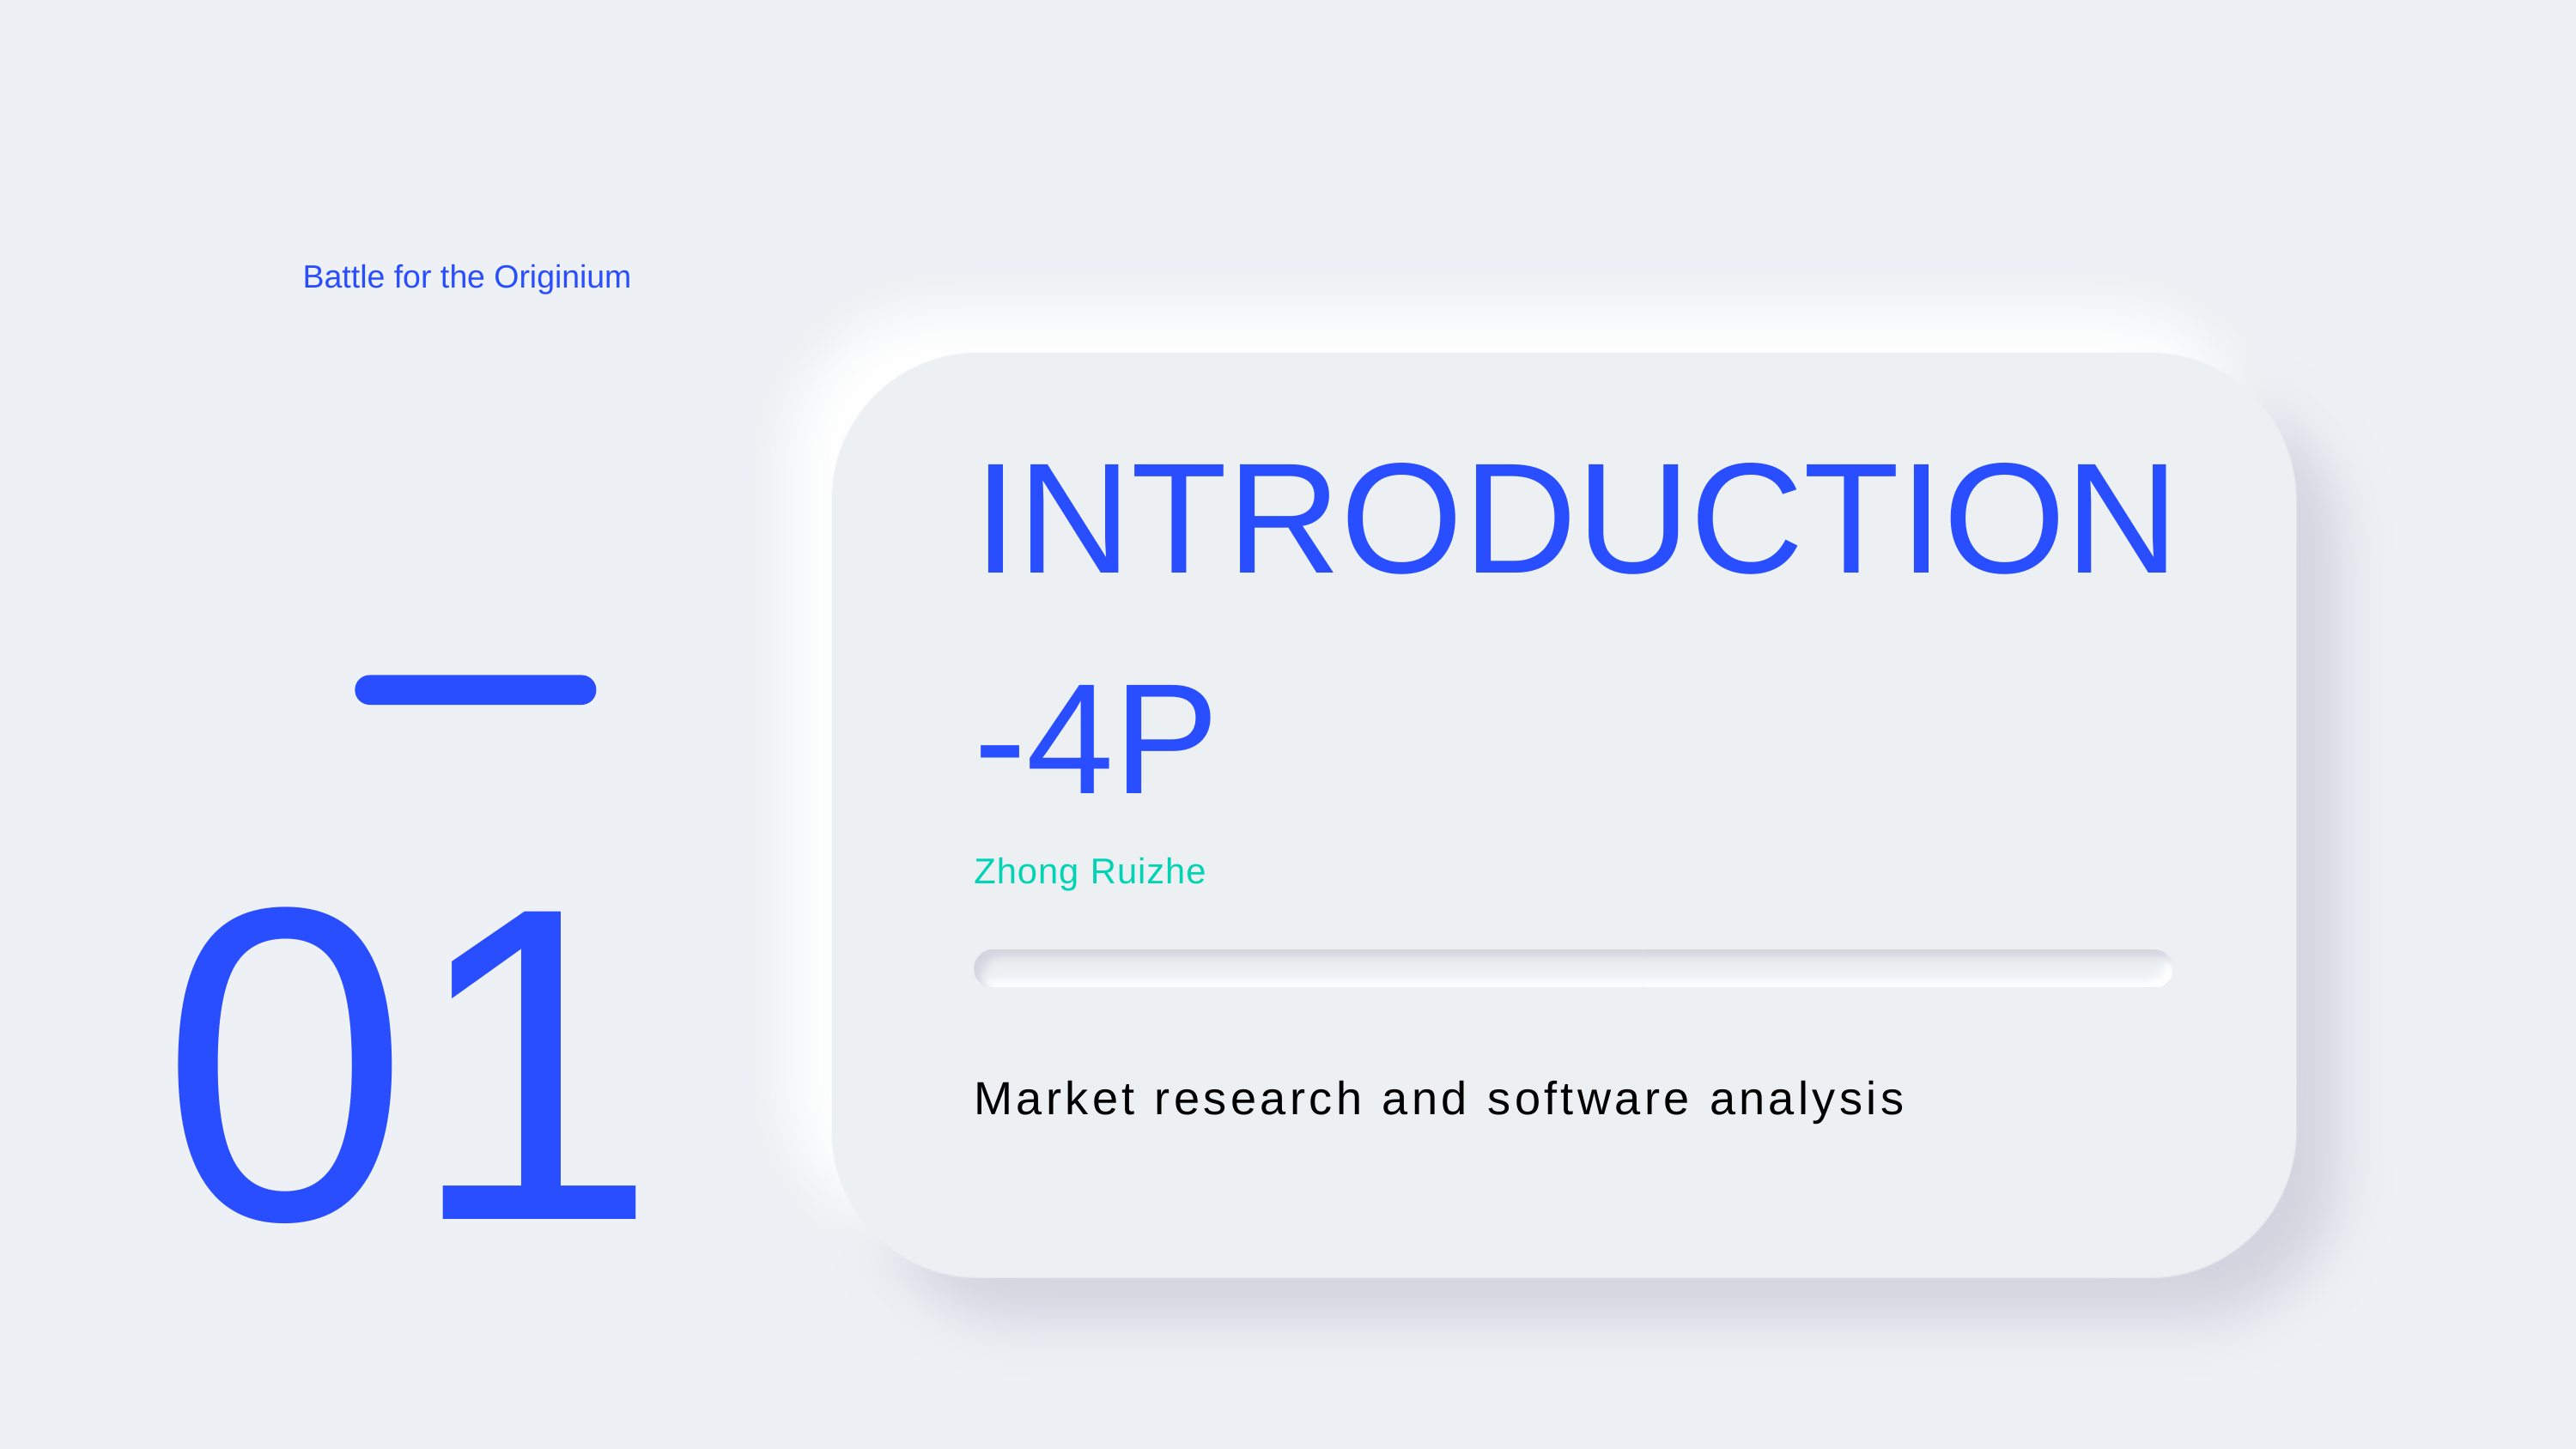

Battle for the Originium

INTRODUCTION
-4P

01
Zhong Ruizhe

Market research and software analysis